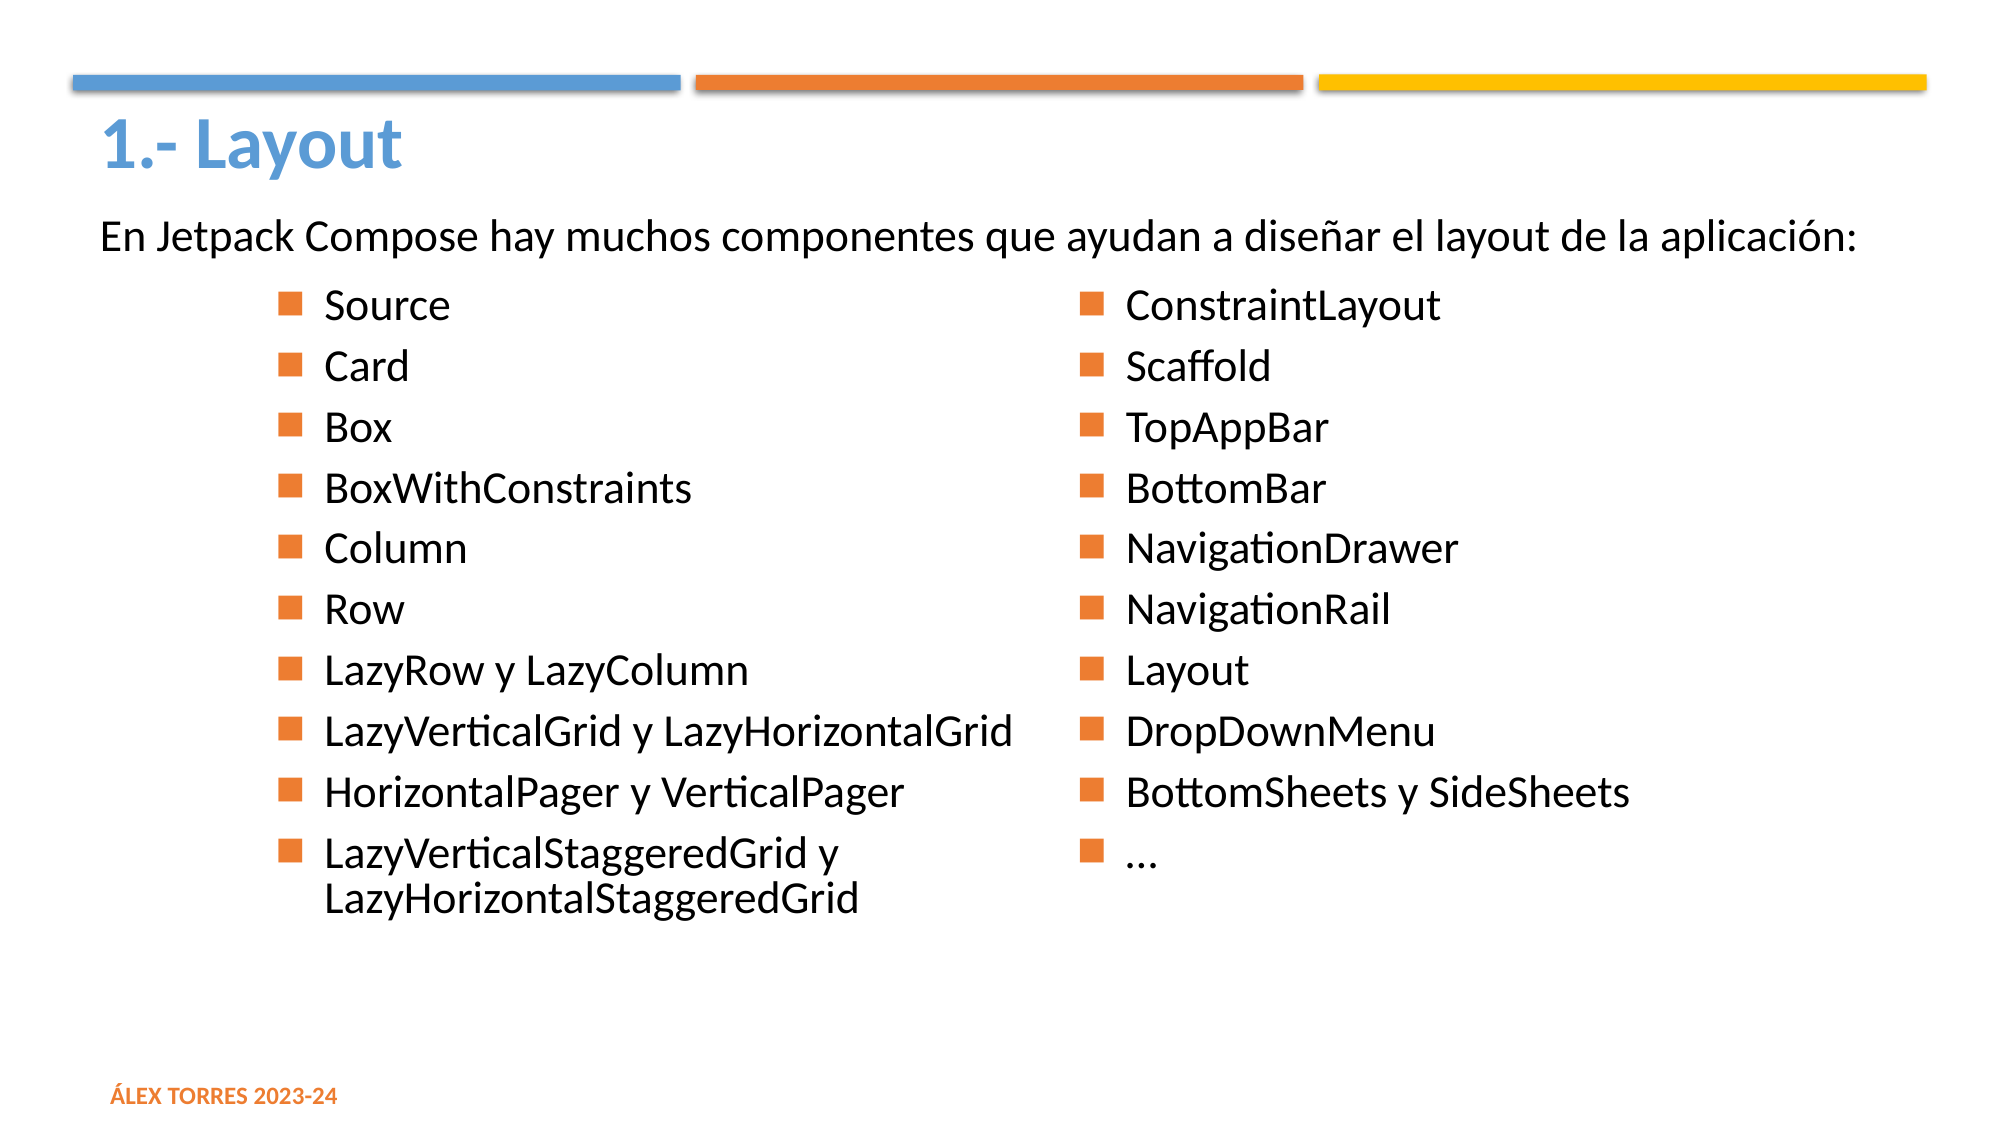

1.- Layout
En Jetpack Compose hay muchos componentes que ayudan a diseñar el layout de la aplicación:
| Source | ConstraintLayout |
| --- | --- |
| Card | Scaffold |
| Box | TopAppBar |
| BoxWithConstraints | BottomBar |
| Column | NavigationDrawer |
| Row | NavigationRail |
| LazyRow y LazyColumn | Layout |
| LazyVerticalGrid y LazyHorizontalGrid | DropDownMenu |
| HorizontalPager y VerticalPager | BottomSheets y SideSheets |
| LazyVerticalStaggeredGrid y LazyHorizontalStaggeredGrid | … |
|  |  |